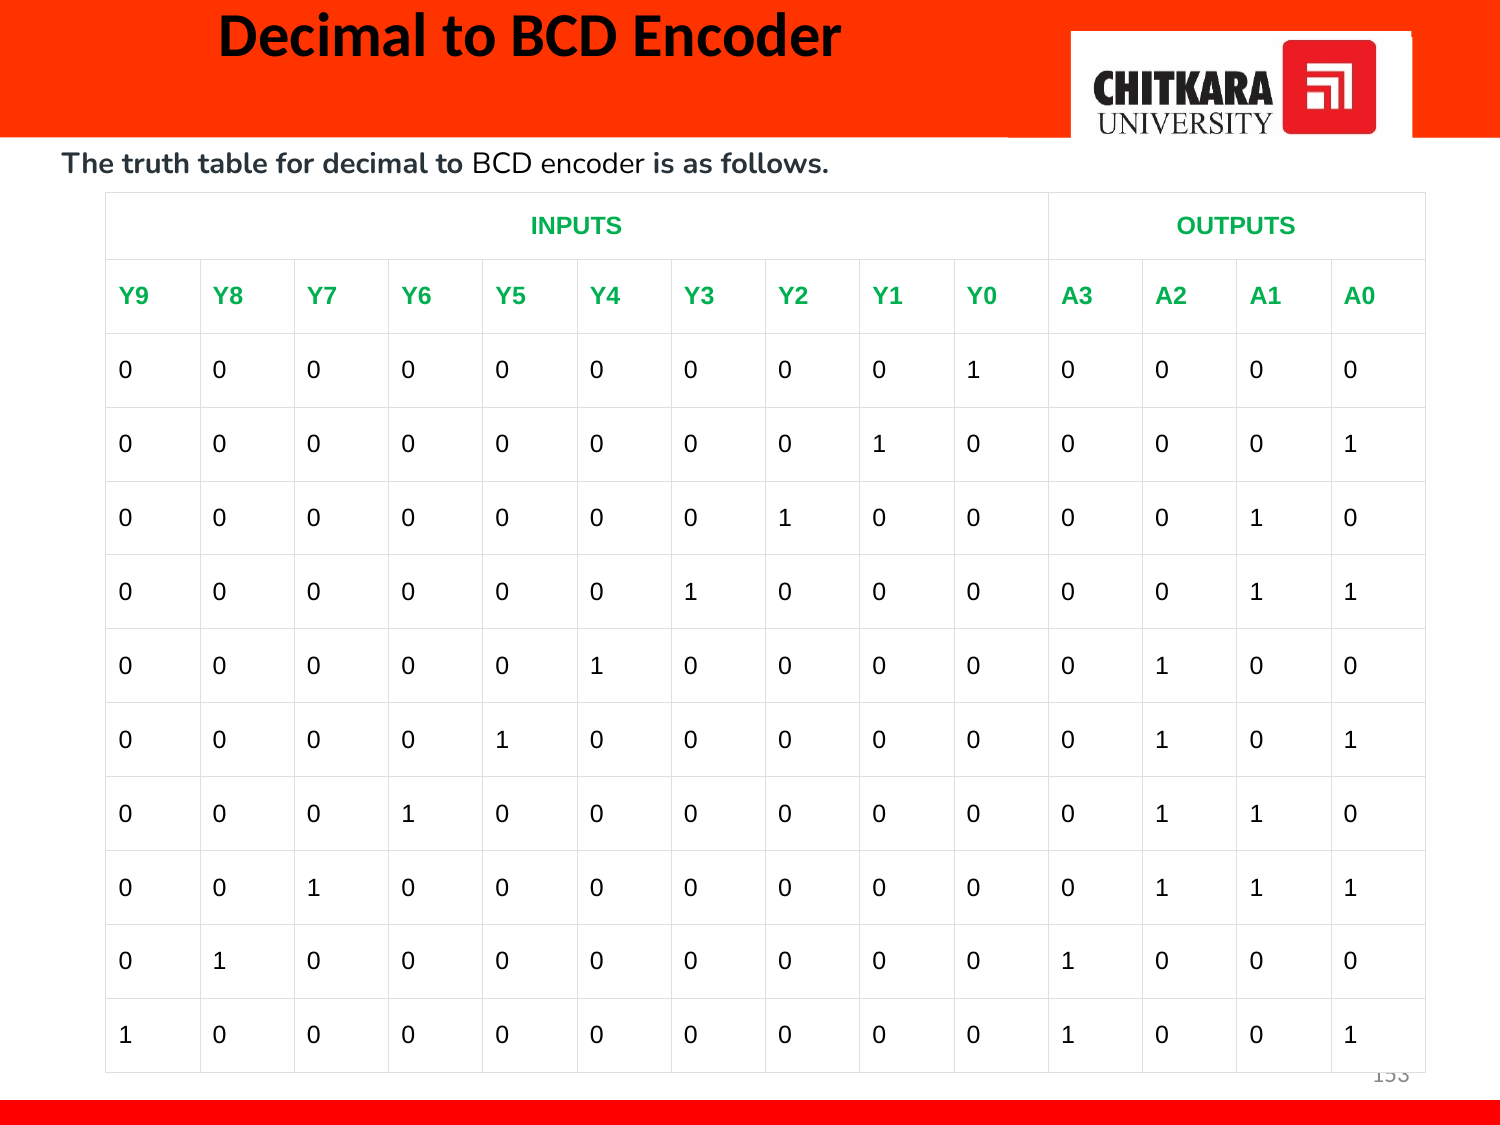

# Decimal to BCD Encoder
The truth table for decimal to BCD encoder is as follows.
| INPUTS |  |  |  |  |  |  |  |  |  | OUTPUTS |  |  |  |
| --- | --- | --- | --- | --- | --- | --- | --- | --- | --- | --- | --- | --- | --- |
| Y9 | Y8 | Y7 | Y6 | Y5 | Y4 | Y3 | Y2 | Y1 | Y0 | A3 | A2 | A1 | A0 |
| 0 | 0 | 0 | 0 | 0 | 0 | 0 | 0 | 0 | 1 | 0 | 0 | 0 | 0 |
| 0 | 0 | 0 | 0 | 0 | 0 | 0 | 0 | 1 | 0 | 0 | 0 | 0 | 1 |
| 0 | 0 | 0 | 0 | 0 | 0 | 0 | 1 | 0 | 0 | 0 | 0 | 1 | 0 |
| 0 | 0 | 0 | 0 | 0 | 0 | 1 | 0 | 0 | 0 | 0 | 0 | 1 | 1 |
| 0 | 0 | 0 | 0 | 0 | 1 | 0 | 0 | 0 | 0 | 0 | 1 | 0 | 0 |
| 0 | 0 | 0 | 0 | 1 | 0 | 0 | 0 | 0 | 0 | 0 | 1 | 0 | 1 |
| 0 | 0 | 0 | 1 | 0 | 0 | 0 | 0 | 0 | 0 | 0 | 1 | 1 | 0 |
| 0 | 0 | 1 | 0 | 0 | 0 | 0 | 0 | 0 | 0 | 0 | 1 | 1 | 1 |
| 0 | 1 | 0 | 0 | 0 | 0 | 0 | 0 | 0 | 0 | 1 | 0 | 0 | 0 |
| 1 | 0 | 0 | 0 | 0 | 0 | 0 | 0 | 0 | 0 | 1 | 0 | 0 | 1 |
153